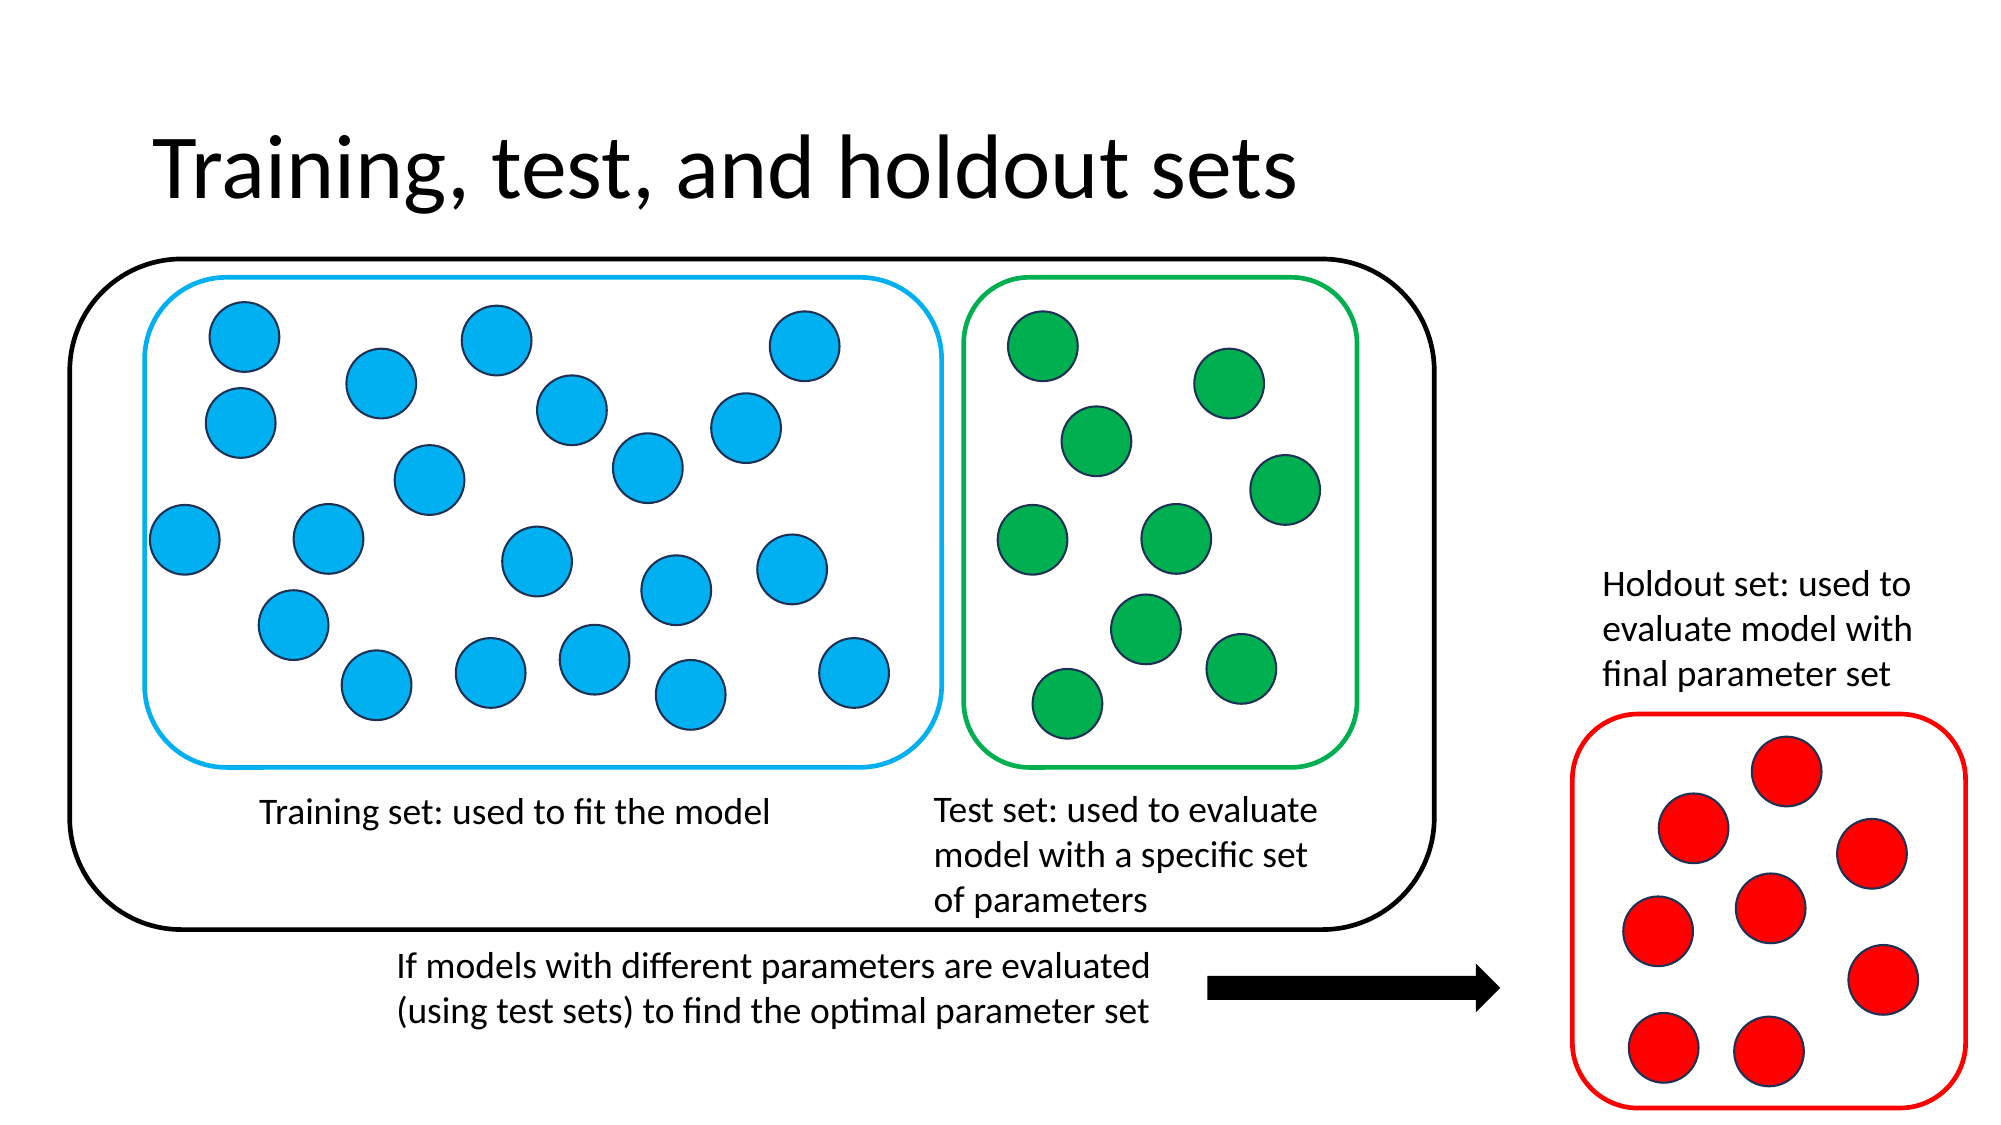

# Training, test, and holdout sets

Holdout set: used to evaluate model with final parameter set

Test set: used to evaluate model with a specific set of parameters
Training set: used to fit the model

If models with different parameters are evaluated (using test sets) to find the optimal parameter set